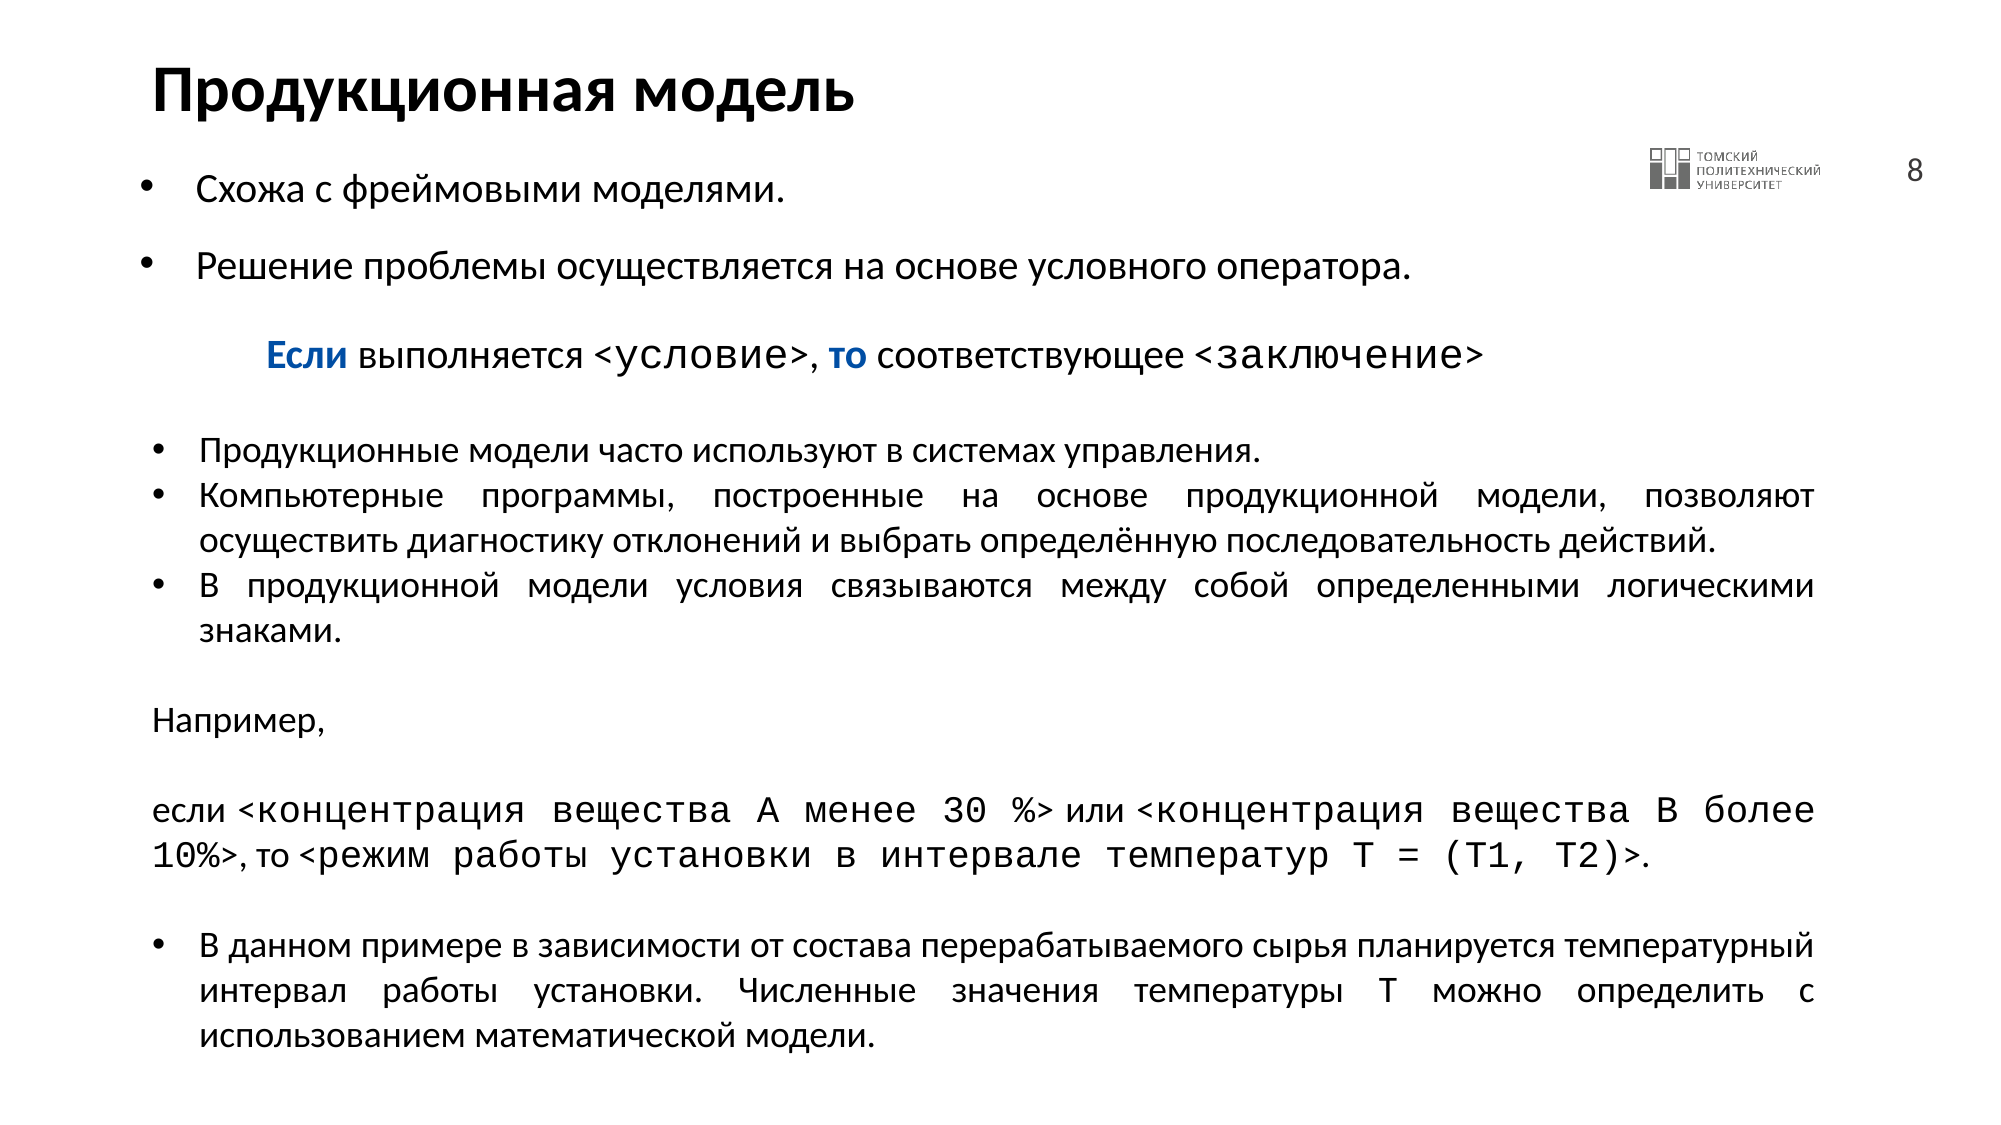

# Продукционная модель
Схожа с фреймовыми моделями.
Решение проблемы осуществляется на основе условного оператора.
Если выполняется <условие>, то соответствующее <заключение>
Продукционные модели часто используют в системах управления.
Компьютерные программы, построенные на основе продукционной модели, позволяют осуществить диагностику отклонений и выбрать определённую последовательность действий.
В продукционной модели условия связываются между собой определенными логическими знаками.

Например,

если <концентрация вещества А менее 30 %> или <концентрация вещества В более 10%>, то <режим работы установки в интервале температур T = (T1, T2)>.

В данном примере в зависимости от состава перерабатываемого сырья планируется температурный интервал работы установки. Численные значения температуры Т можно определить с использованием математической модели.